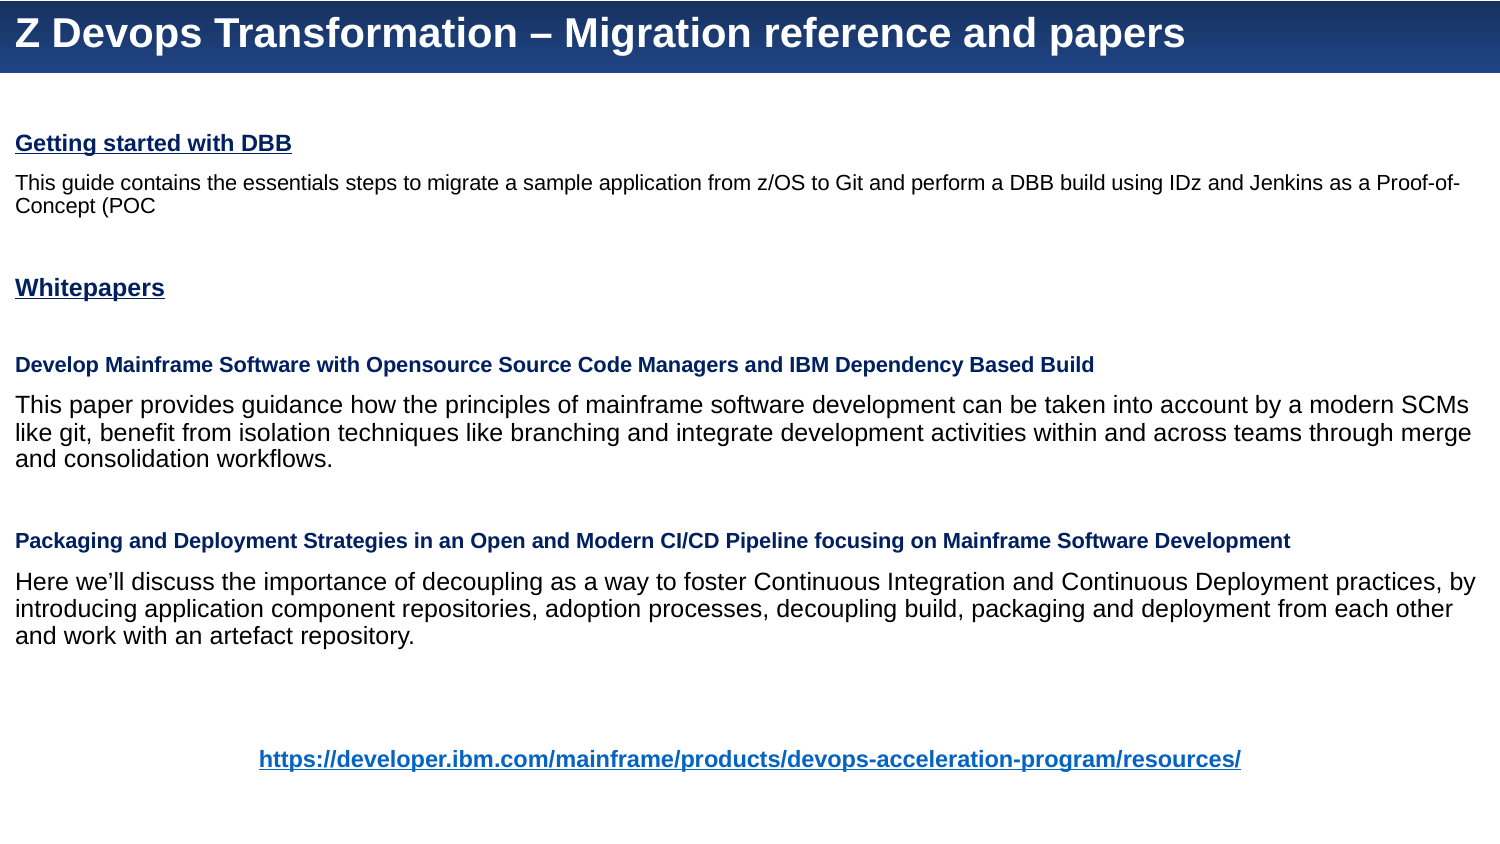

Z Devops Transformation – Migration reference and papers

#
Getting started with DBB
This guide contains the essentials steps to migrate a sample application from z/OS to Git and perform a DBB build using IDz and Jenkins as a Proof-of-Concept (POC

Whitepapers

Develop Mainframe Software with Opensource Source Code Managers and IBM Dependency Based Build
This paper provides guidance how the principles of mainframe software development can be taken into account by a modern SCMs like git, benefit from isolation techniques like branching and integrate development activities within and across teams through merge and consolidation workflows.

Packaging and Deployment Strategies in an Open and Modern CI/CD Pipeline focusing on Mainframe Software Development
Here we’ll discuss the importance of decoupling as a way to foster Continuous Integration and Continuous Deployment practices, by introducing application component repositories, adoption processes, decoupling build, packaging and deployment from each other and work with an artefact repository.

https://developer.ibm.com/mainframe/products/devops-acceleration-program/resources/